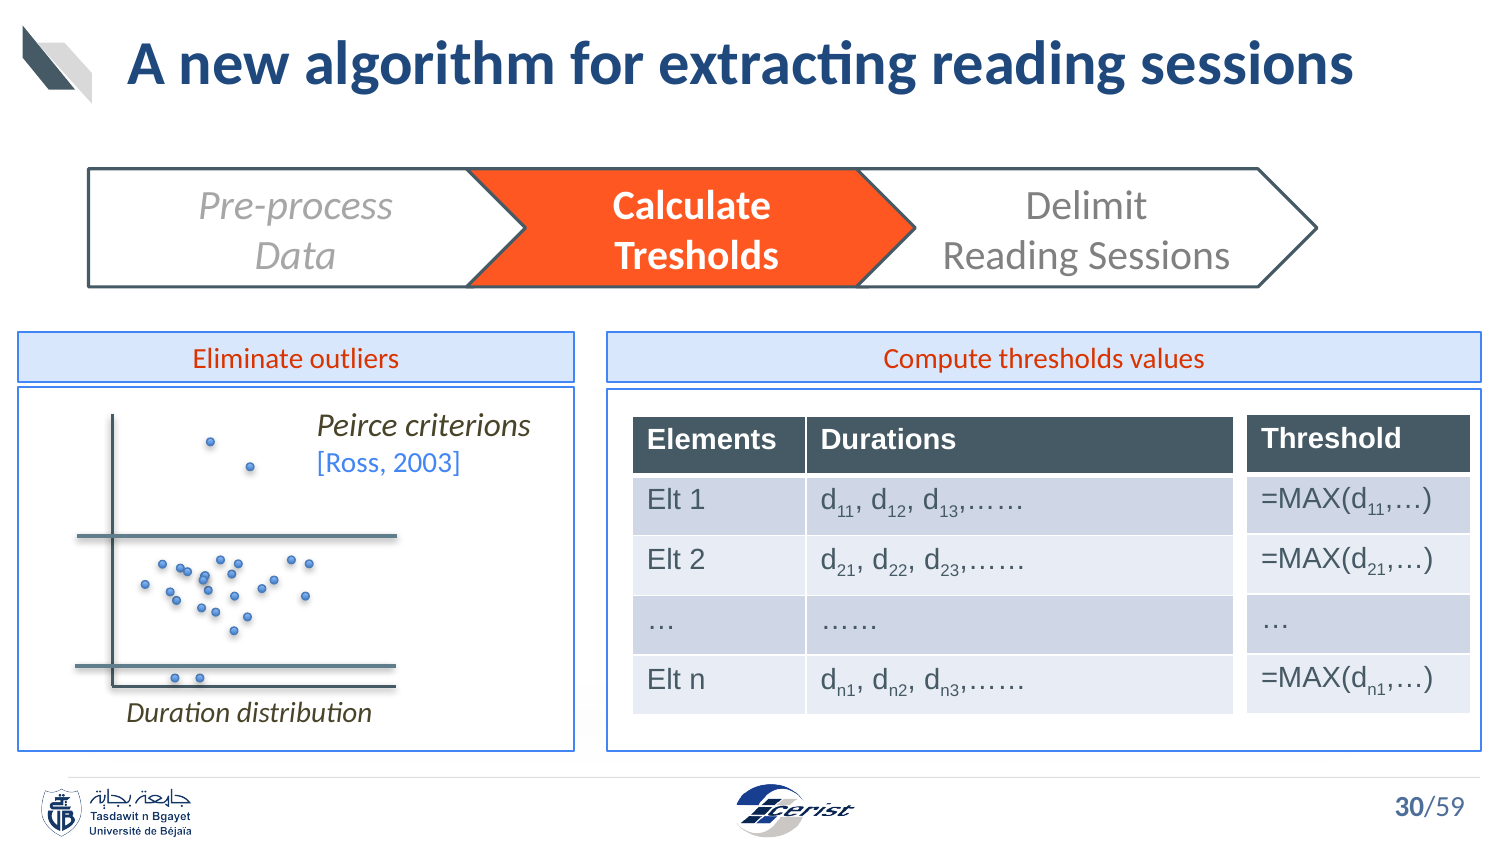

# A new algorithm for extracting reading sessions
Pre-process
Data
Calculate
Tresholds
Delimit
Reading Sessions
Compute thresholds values

Eliminate outliers

Duration distribution
Peirce criterions [Ross, 2003]
| Threshold |
| --- |
| =MAX(d11,…) |
| =MAX(d21,…) |
| … |
| =MAX(dn1,…) |
| Elements | Durations |
| --- | --- |
| Elt 1 | d11, d12, d13,…… |
| Elt 2 | d21, d22, d23,…… |
| … | …… |
| Elt n | dn1, dn2, dn3,…… |
30/59